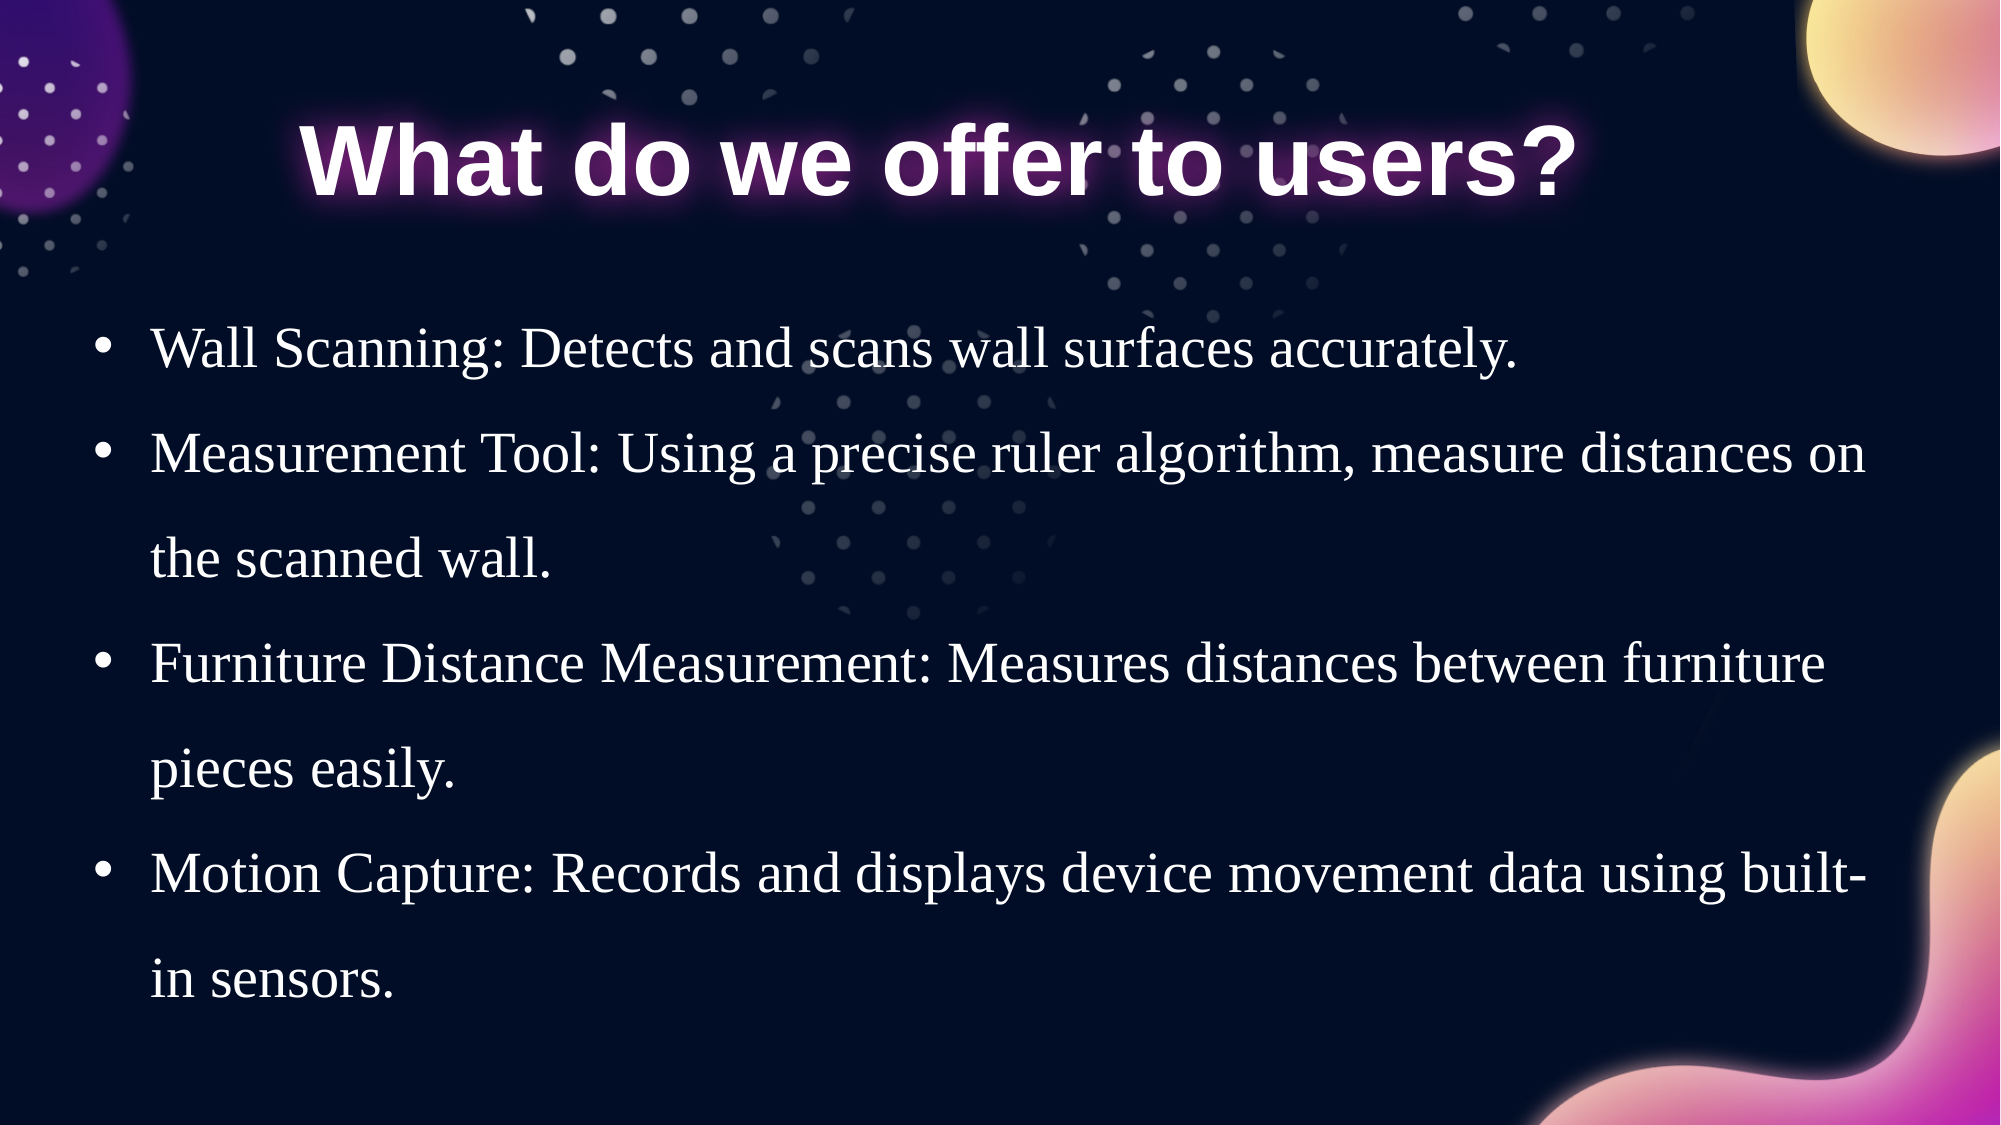

What do we offer to users?
Wall Scanning: Detects and scans wall surfaces accurately.
Measurement Tool: Using a precise ruler algorithm, measure distances on the scanned wall.
Furniture Distance Measurement: Measures distances between furniture pieces easily.
Motion Capture: Records and displays device movement data using built-in sensors.